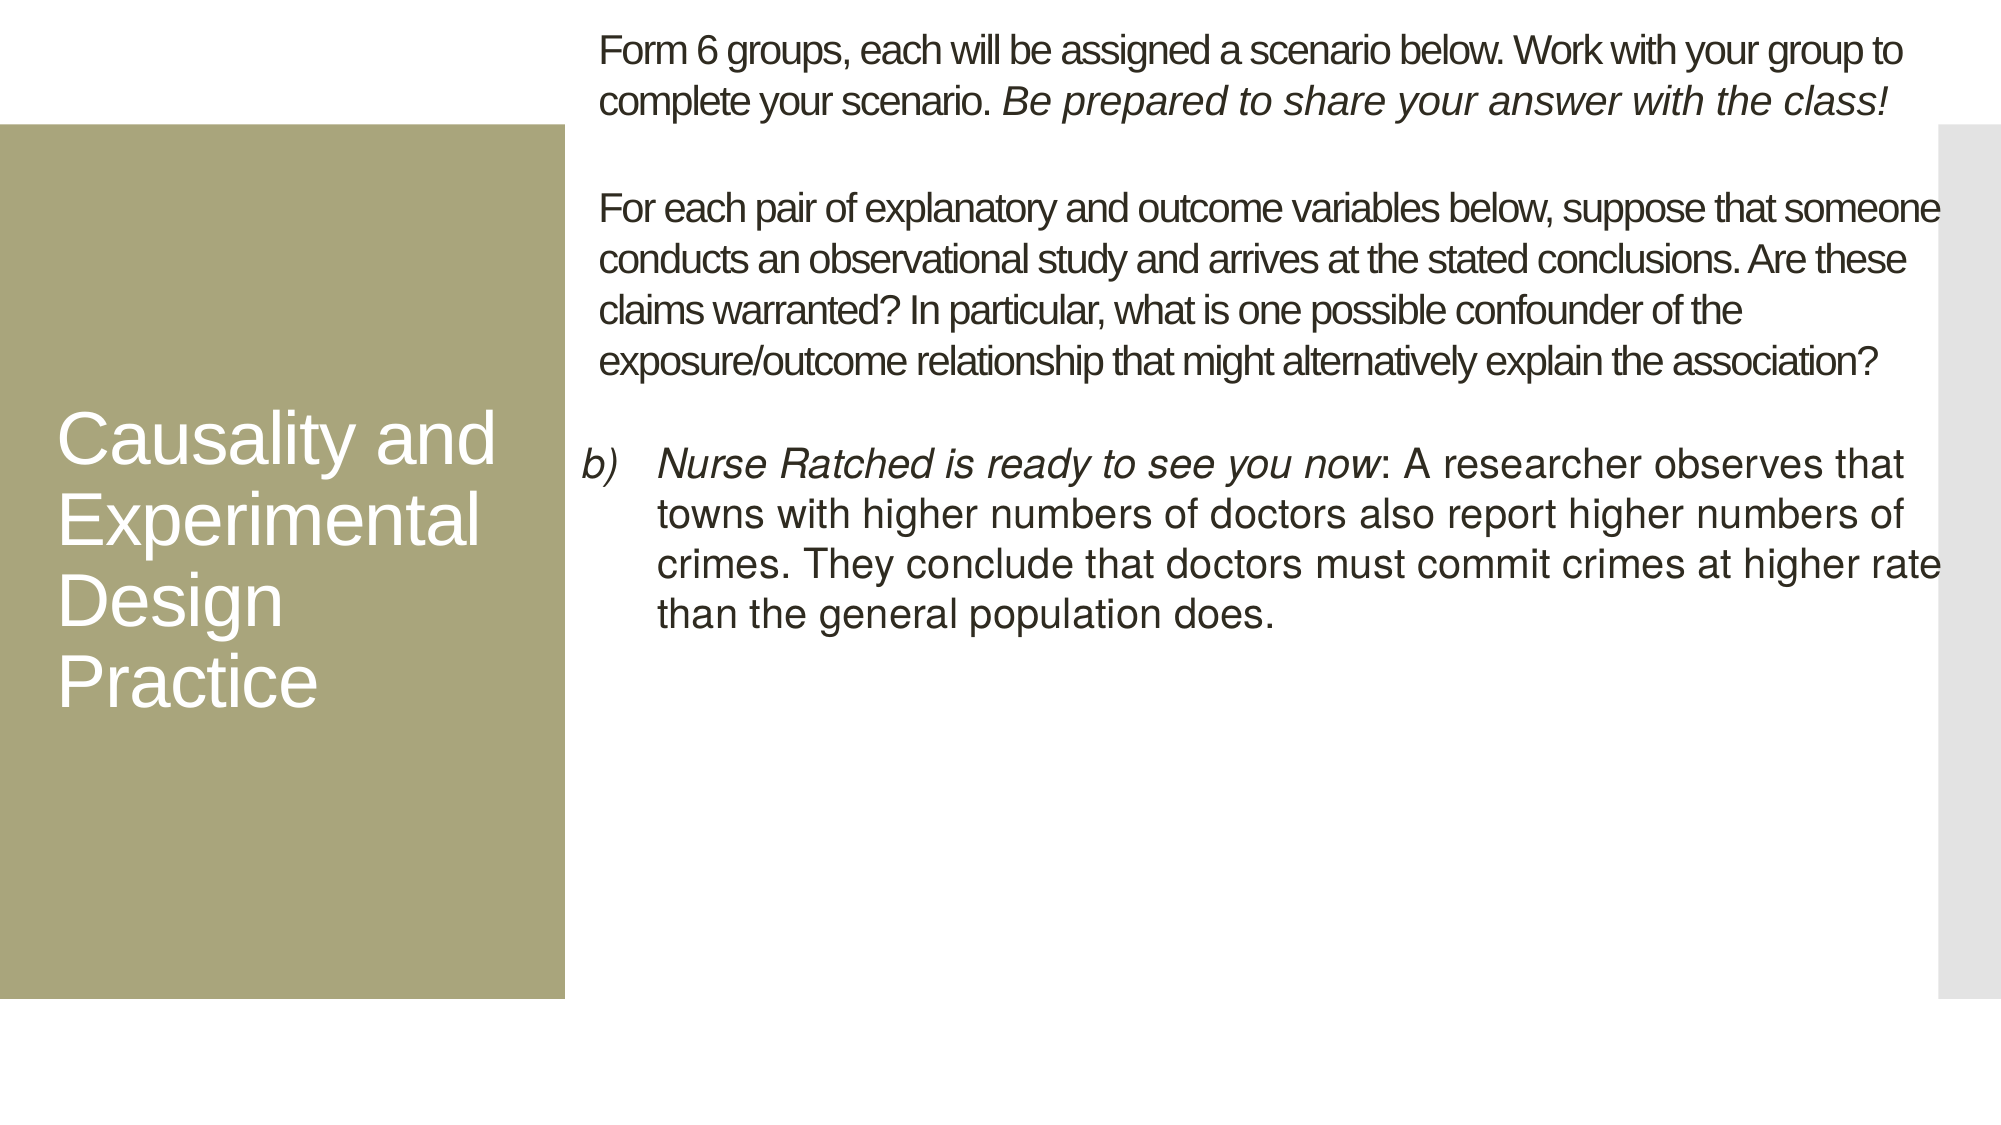

Form 6 groups, each will be assigned a scenario below. Work with your group to complete your scenario. Be prepared to share your answer with the class!

For each pair of explanatory and outcome variables below, suppose that someone conducts an observational study and arrives at the stated conclusions. Are these claims warranted? In particular, what is one possible confounder of the exposure/outcome relationship that might alternatively explain the association?

Nurse Ratched is ready to see you now: A researcher observes that towns with higher numbers of doctors also report higher numbers of crimes. They conclude that doctors must commit crimes at higher rate than the general population does.
# Causality and Experimental Design Practice